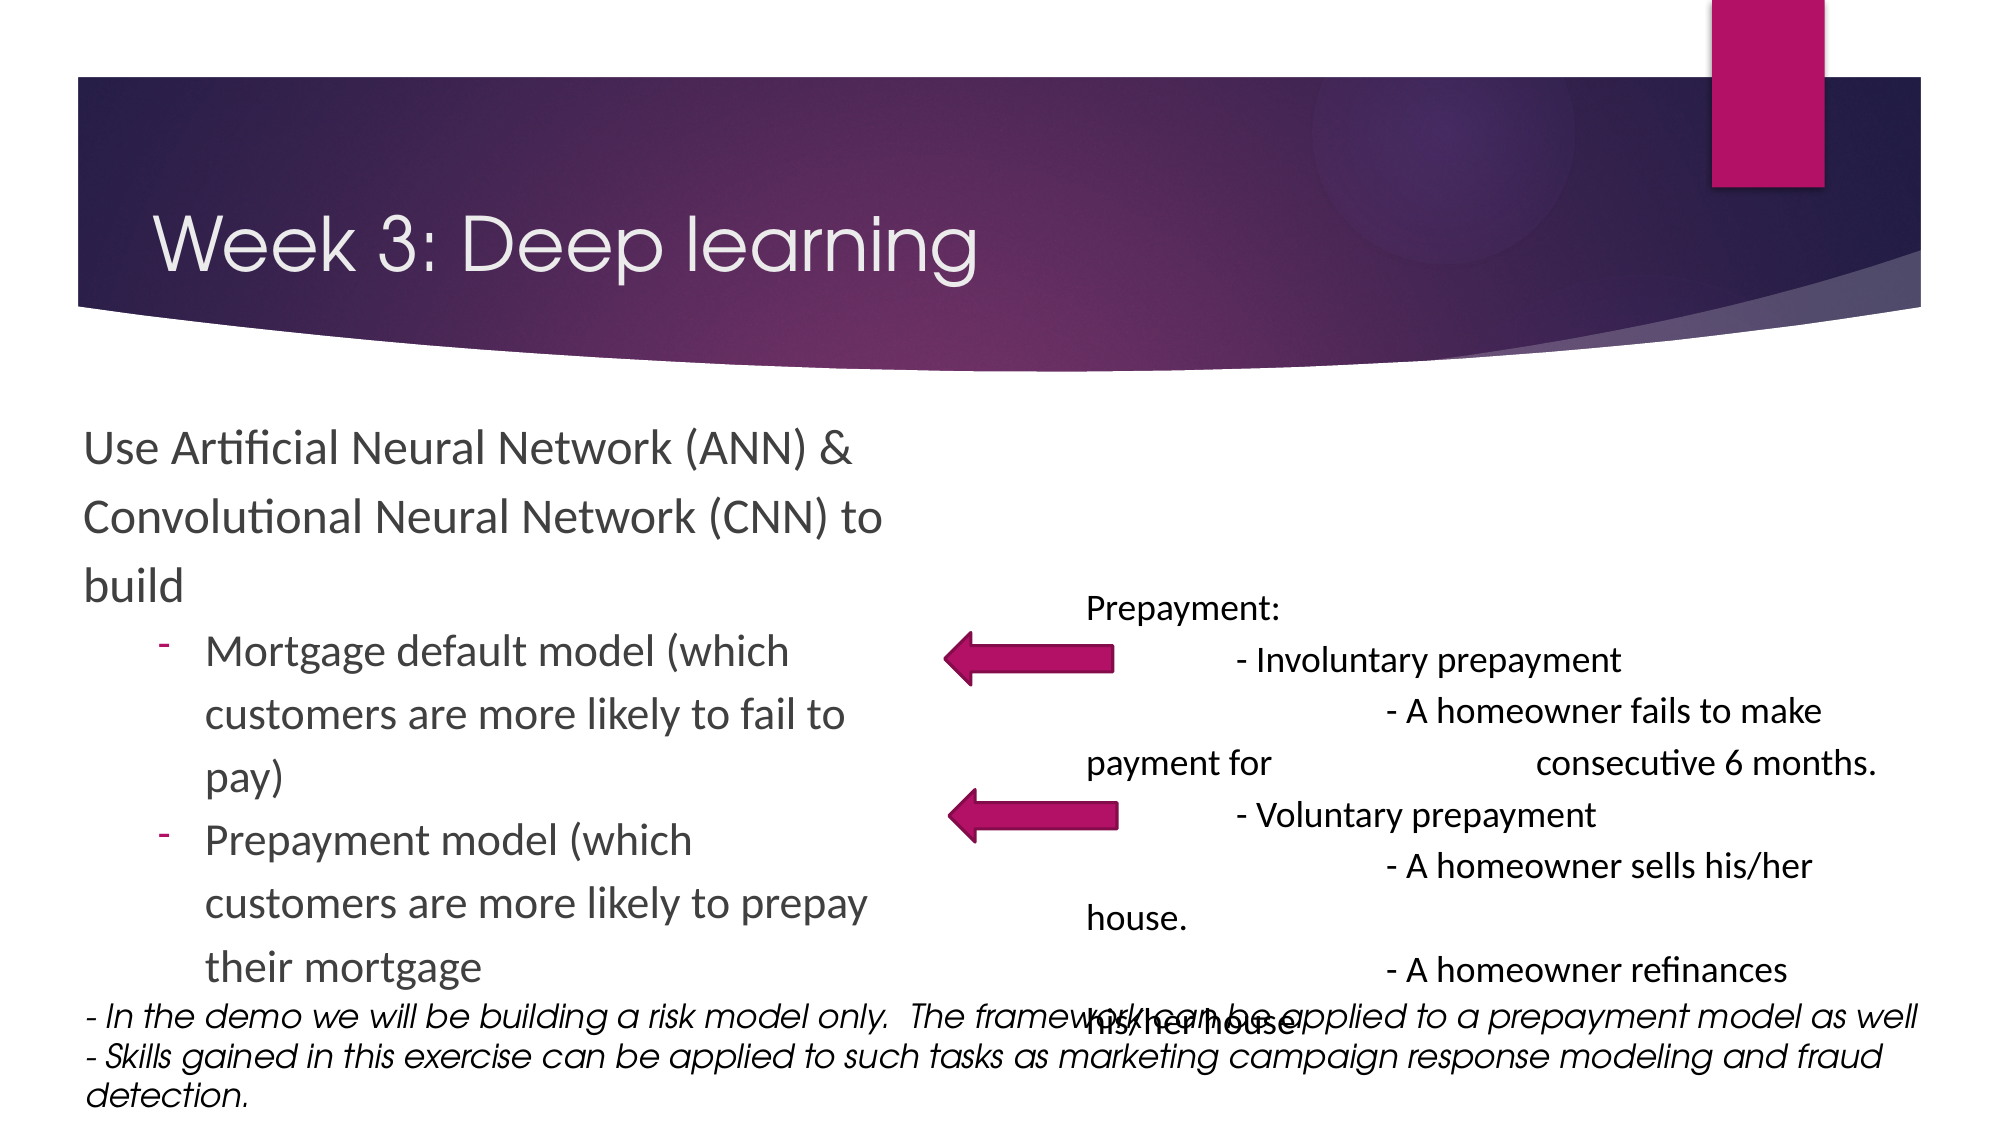

# Week 3: Deep learning
Use Artificial Neural Network (ANN) & Convolutional Neural Network (CNN) to build
Mortgage default model (which customers are more likely to fail to pay)
Prepayment model (which customers are more likely to prepay their mortgage

Prepayment:
	- Involuntary prepayment
		- A homeowner fails to make payment for 		consecutive 6 months.
	- Voluntary prepayment
		- A homeowner sells his/her house.
		- A homeowner refinances his/her house

- In the demo we will be building a risk model only.  The framework can be applied to a prepayment model as well
- Skills gained in this exercise can be applied to such tasks as marketing campaign response modeling and fraud detection.